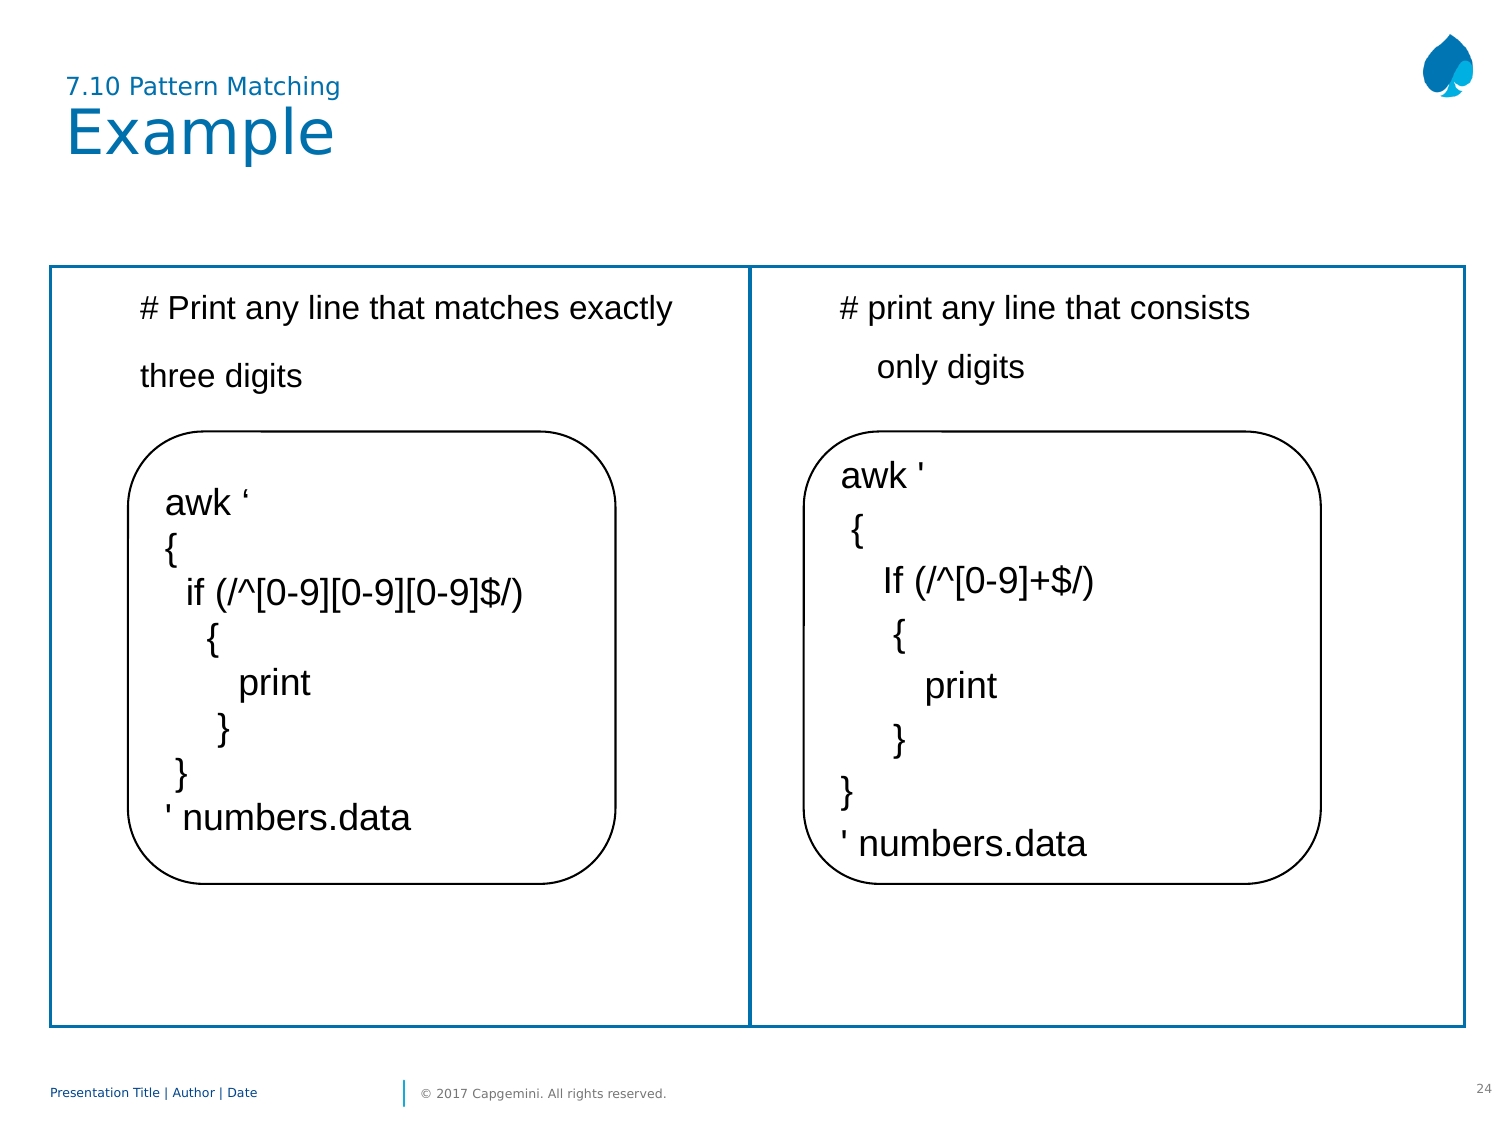

# 7.10 Pattern Matching Example
# Print any line that matches exactly
three digits

# print any line that consists
    only digits

awk ‘
{
  if (/^[0-9][0-9][0-9]$/)
    {
       print
     }
 }
' numbers.data
awk '
 {
    If (/^[0-9]+$/)
     {
        print
     }
}
' numbers.data